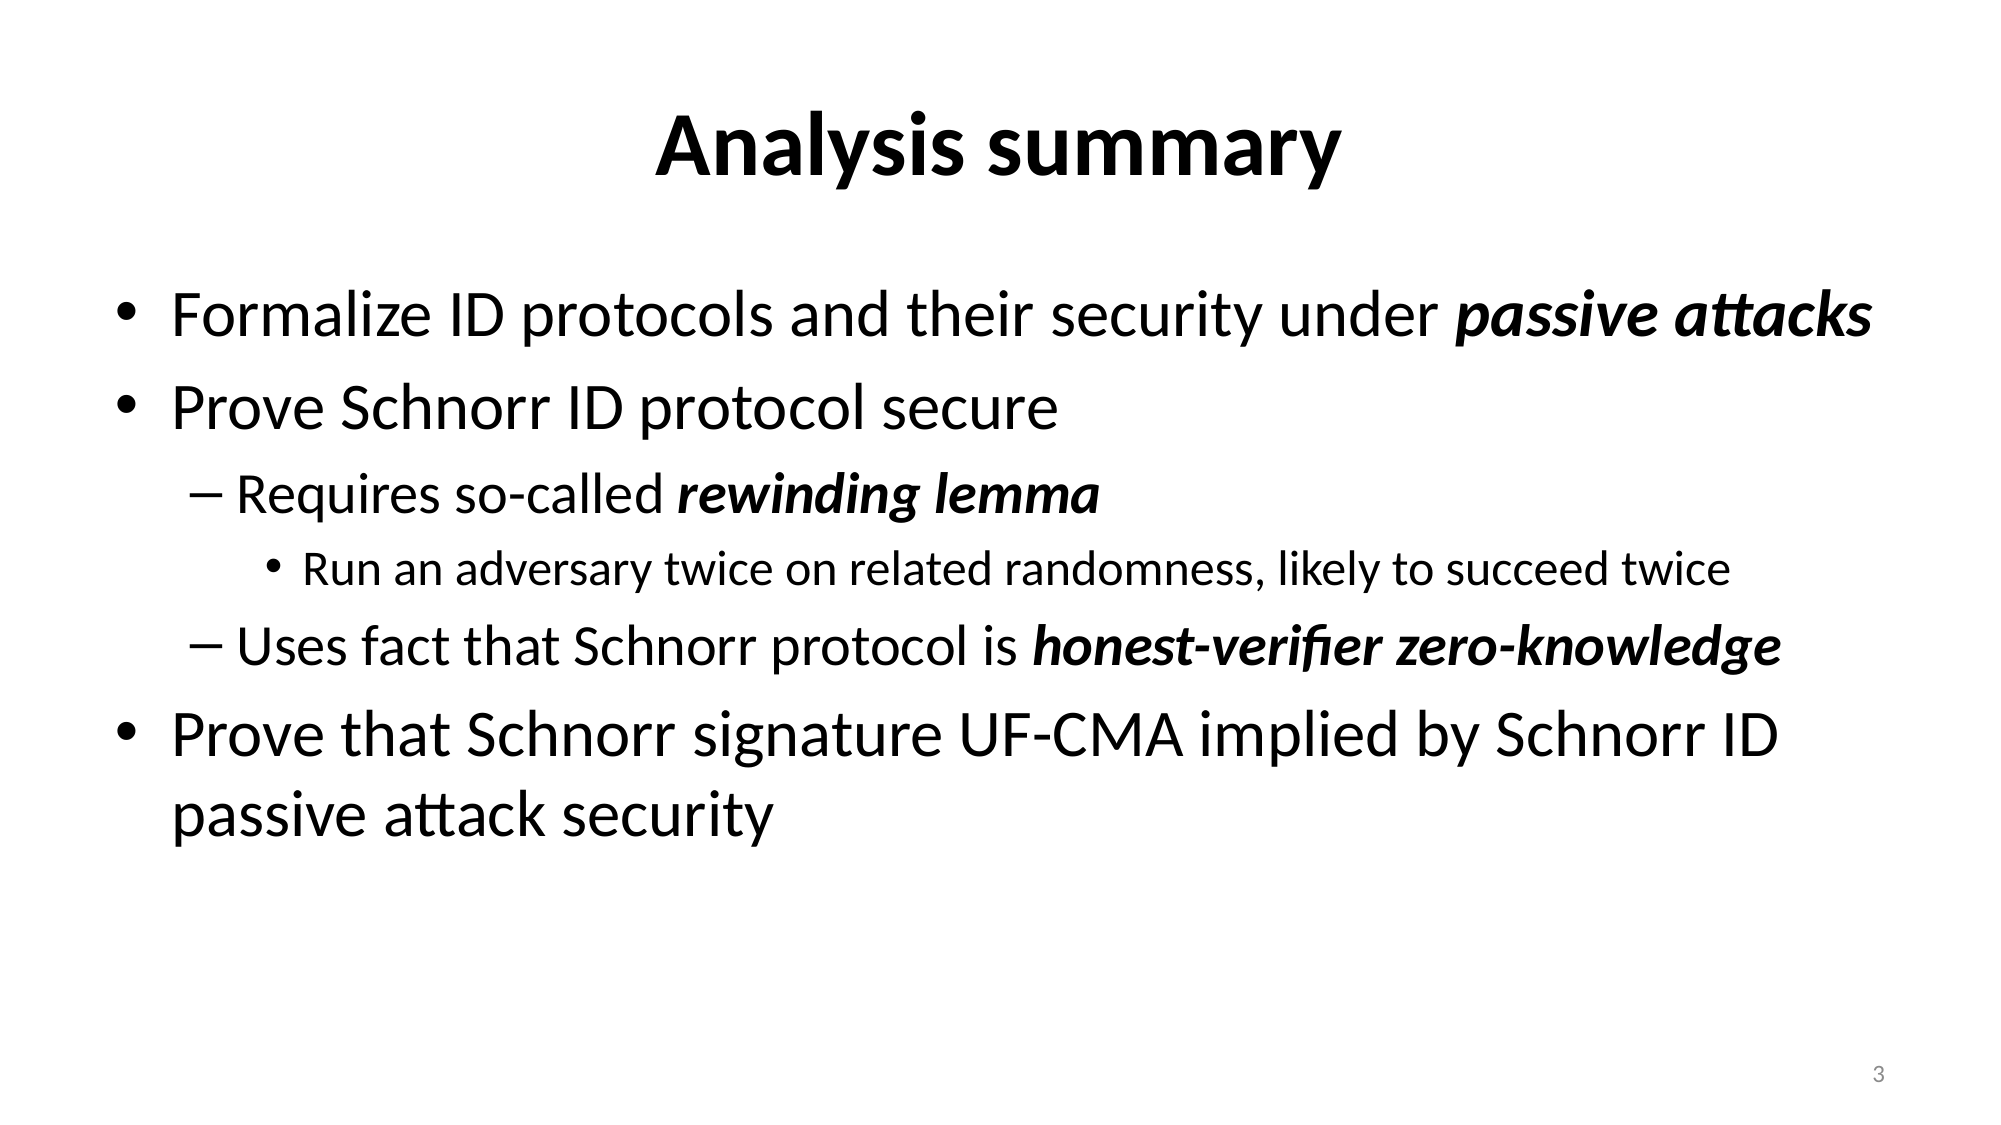

# Analysis summary
Formalize ID protocols and their security under passive attacks
Prove Schnorr ID protocol secure
Requires so-called rewinding lemma
Run an adversary twice on related randomness, likely to succeed twice
Uses fact that Schnorr protocol is honest-verifier zero-knowledge
Prove that Schnorr signature UF-CMA implied by Schnorr ID passive attack security
3